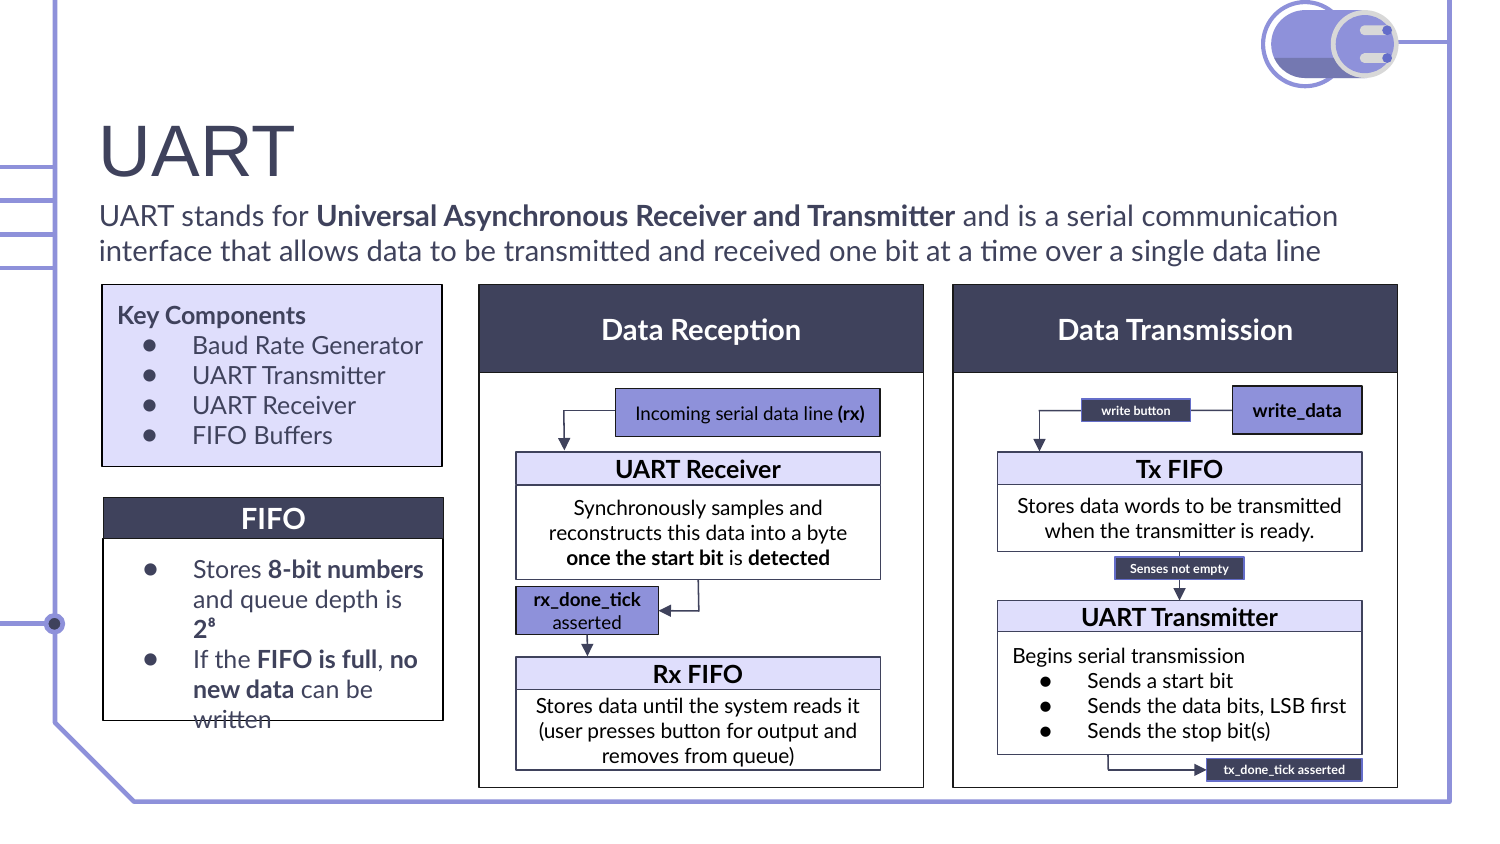

# UART
UART stands for Universal Asynchronous Receiver and Transmitter and is a serial communication interface that allows data to be transmitted and received one bit at a time over a single data line
Key Components
Baud Rate Generator
UART Transmitter
UART Receiver
FIFO Buffers
Data Reception
Data Transmission

write_data
 Incoming serial data line (rx)
write button
UART Receiver
Tx FIFO
Stores data words to be transmitted when the transmitter is ready.
Synchronously samples and reconstructs this data into a byte once the start bit is detected
FIFO
Stores 8-bit numbers and queue depth is 2⁸
If the FIFO is full, no new data can be written
Senses not empty
rx_done_tick asserted
UART Transmitter
Begins serial transmission
Sends a start bit
Sends the data bits, LSB first
Sends the stop bit(s)
Rx FIFO
Stores data until the system reads it (user presses button for output and removes from queue)
tx_done_tick asserted